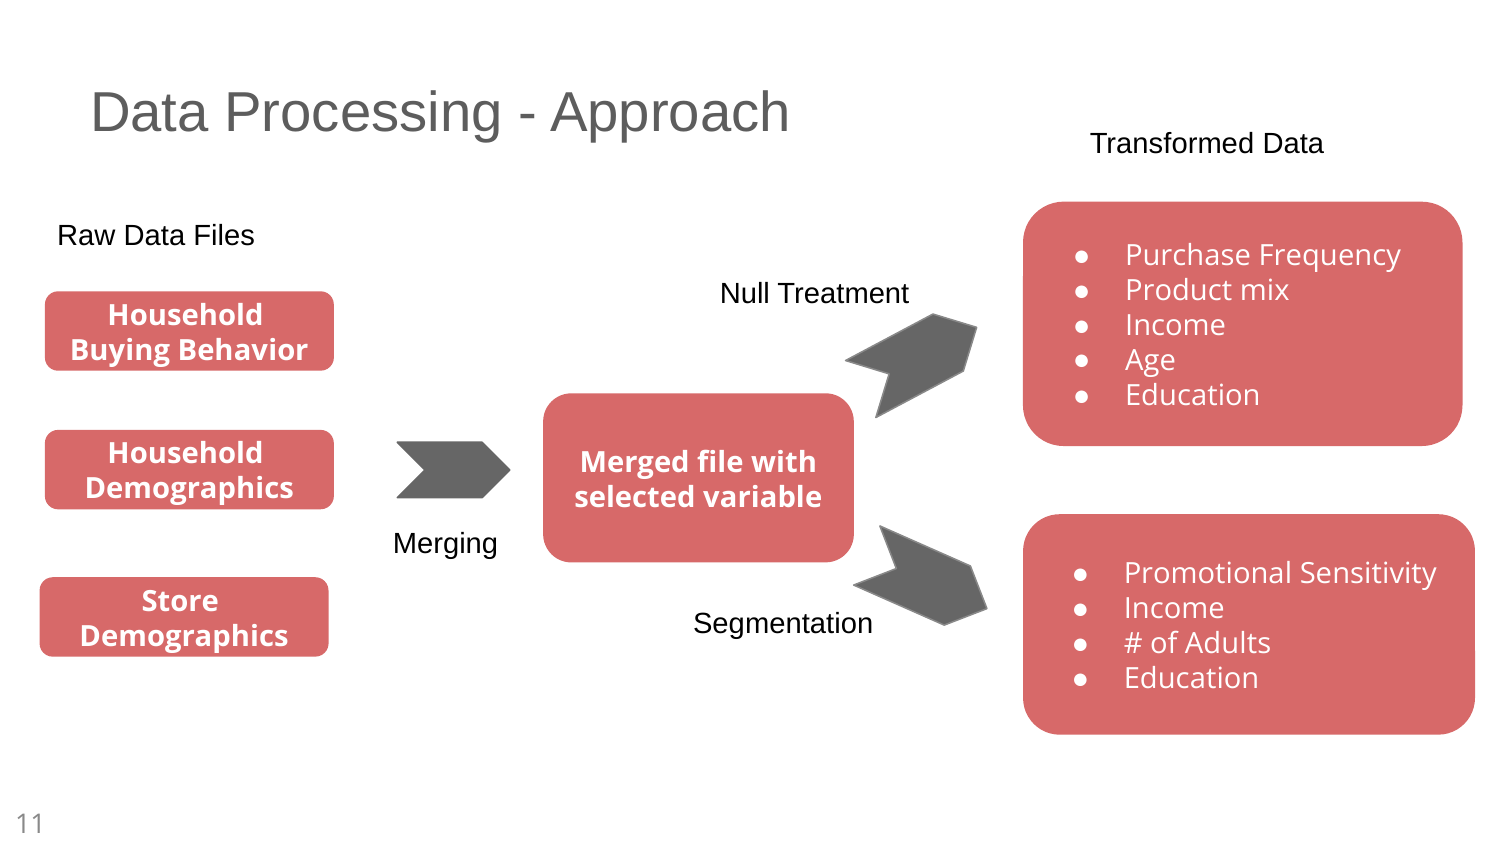

# Data Processing - Approach
Transformed Data
Raw Data Files
Purchase Frequency
Product mix
Income
Age
Education
Null Treatment
Household
Buying Behavior

Merged file with selected variable
Household
Demographics

Merging
Promotional Sensitivity
Income
# of Adults
Education

Store
Demographics
Segmentation
11